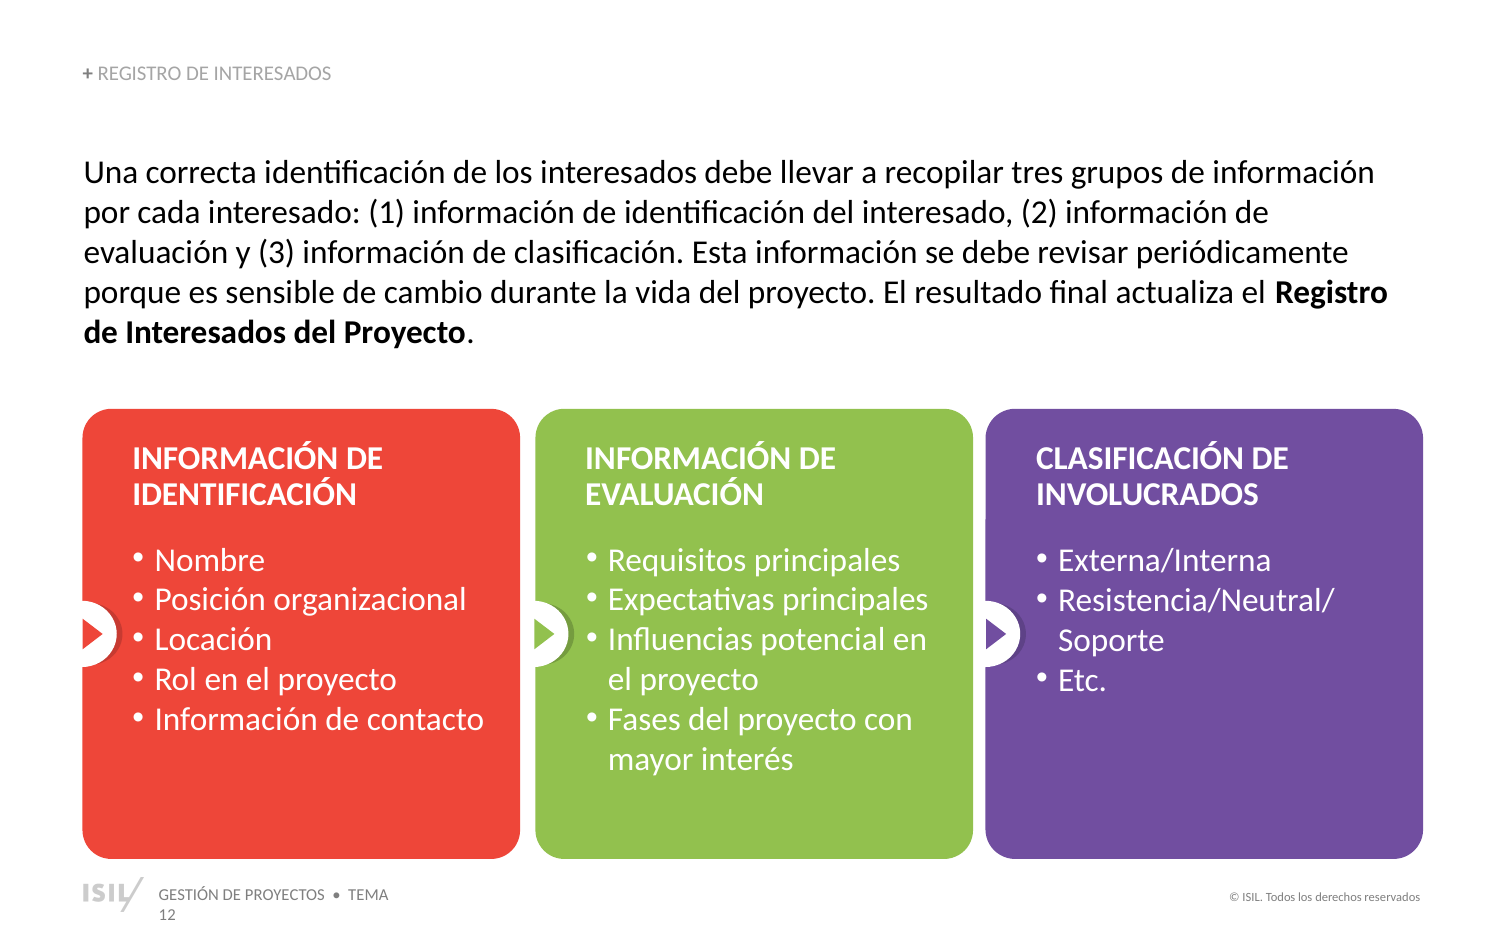

+ REGISTRO DE INTERESADOS
Una correcta identificación de los interesados debe llevar a recopilar tres grupos de información por cada interesado: (1) información de identificación del interesado, (2) información de evaluación y (3) información de clasificación. Esta información se debe revisar periódicamente porque es sensible de cambio durante la vida del proyecto. El resultado final actualiza el Registro de Interesados del Proyecto.
INFORMACIÓN DE IDENTIFICACIÓN
Nombre
Posición organizacional
Locación
Rol en el proyecto
Información de contacto
INFORMACIÓN DE EVALUACIÓN
Requisitos principales
Expectativas principales
Influencias potencial en el proyecto
Fases del proyecto con mayor interés
CLASIFICACIÓN DE INVOLUCRADOS
Externa/Interna
Resistencia/Neutral/
Soporte
Etc.